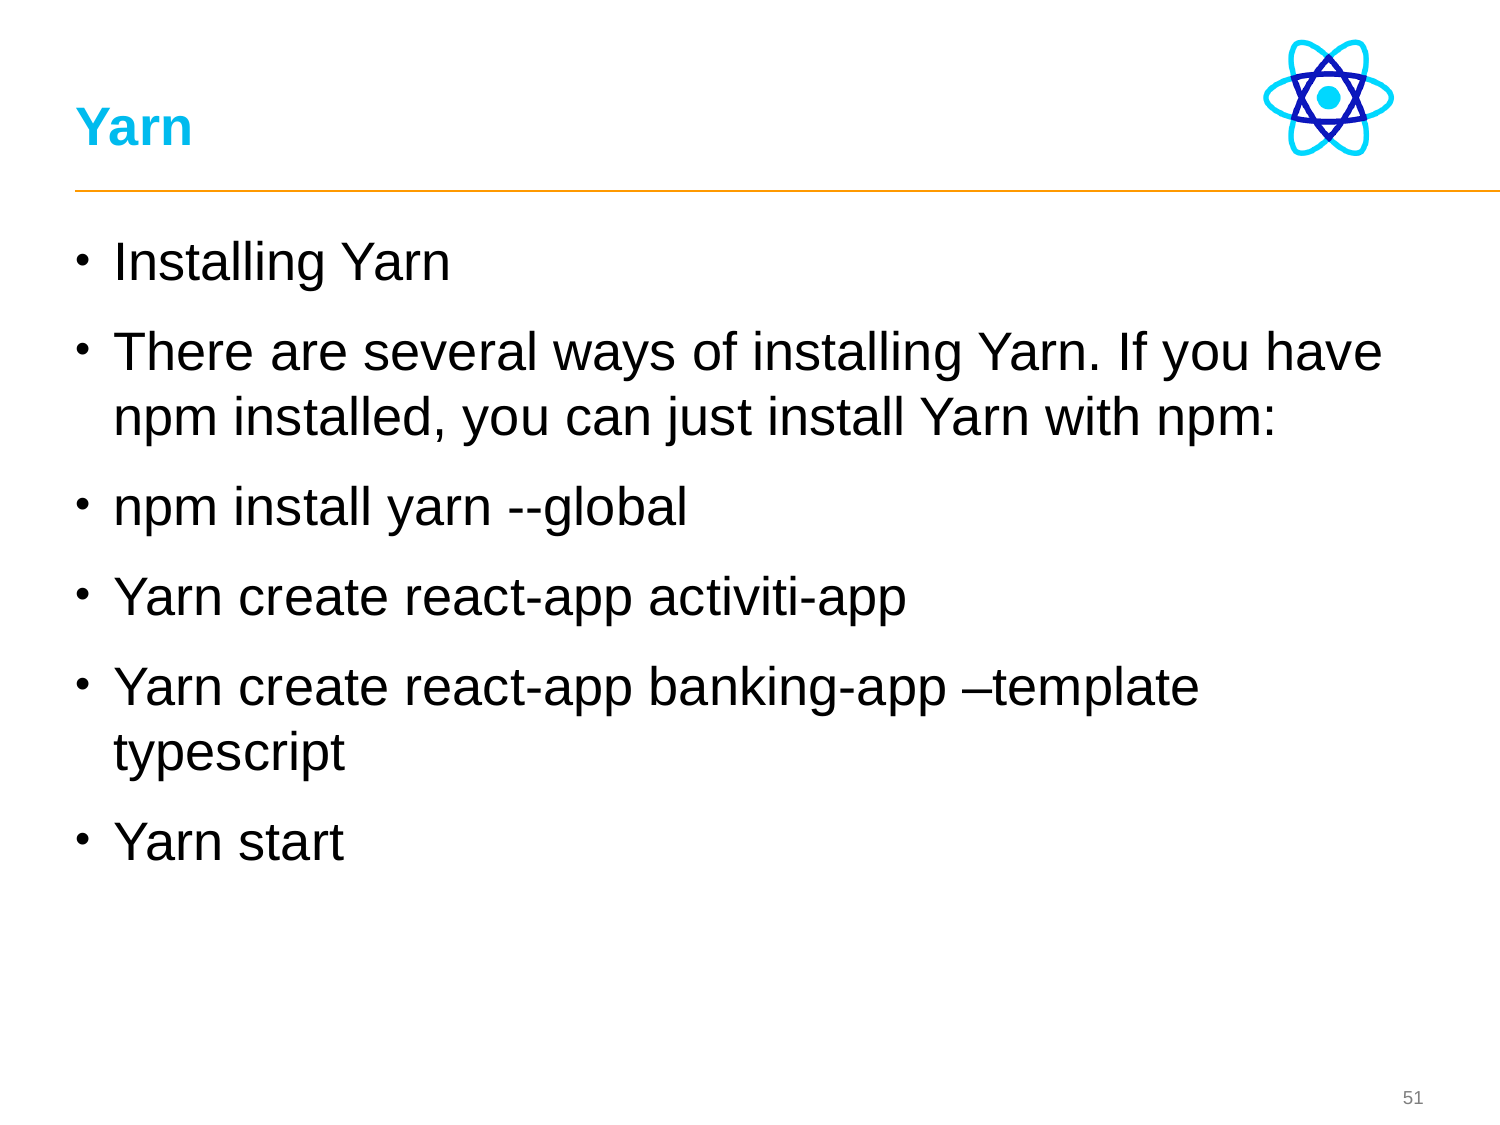

# Yarn
Installing Yarn
There are several ways of installing Yarn. If you have npm installed, you can just install Yarn with npm:
npm install yarn --global
Yarn create react-app activiti-app
Yarn create react-app banking-app –template typescript
Yarn start